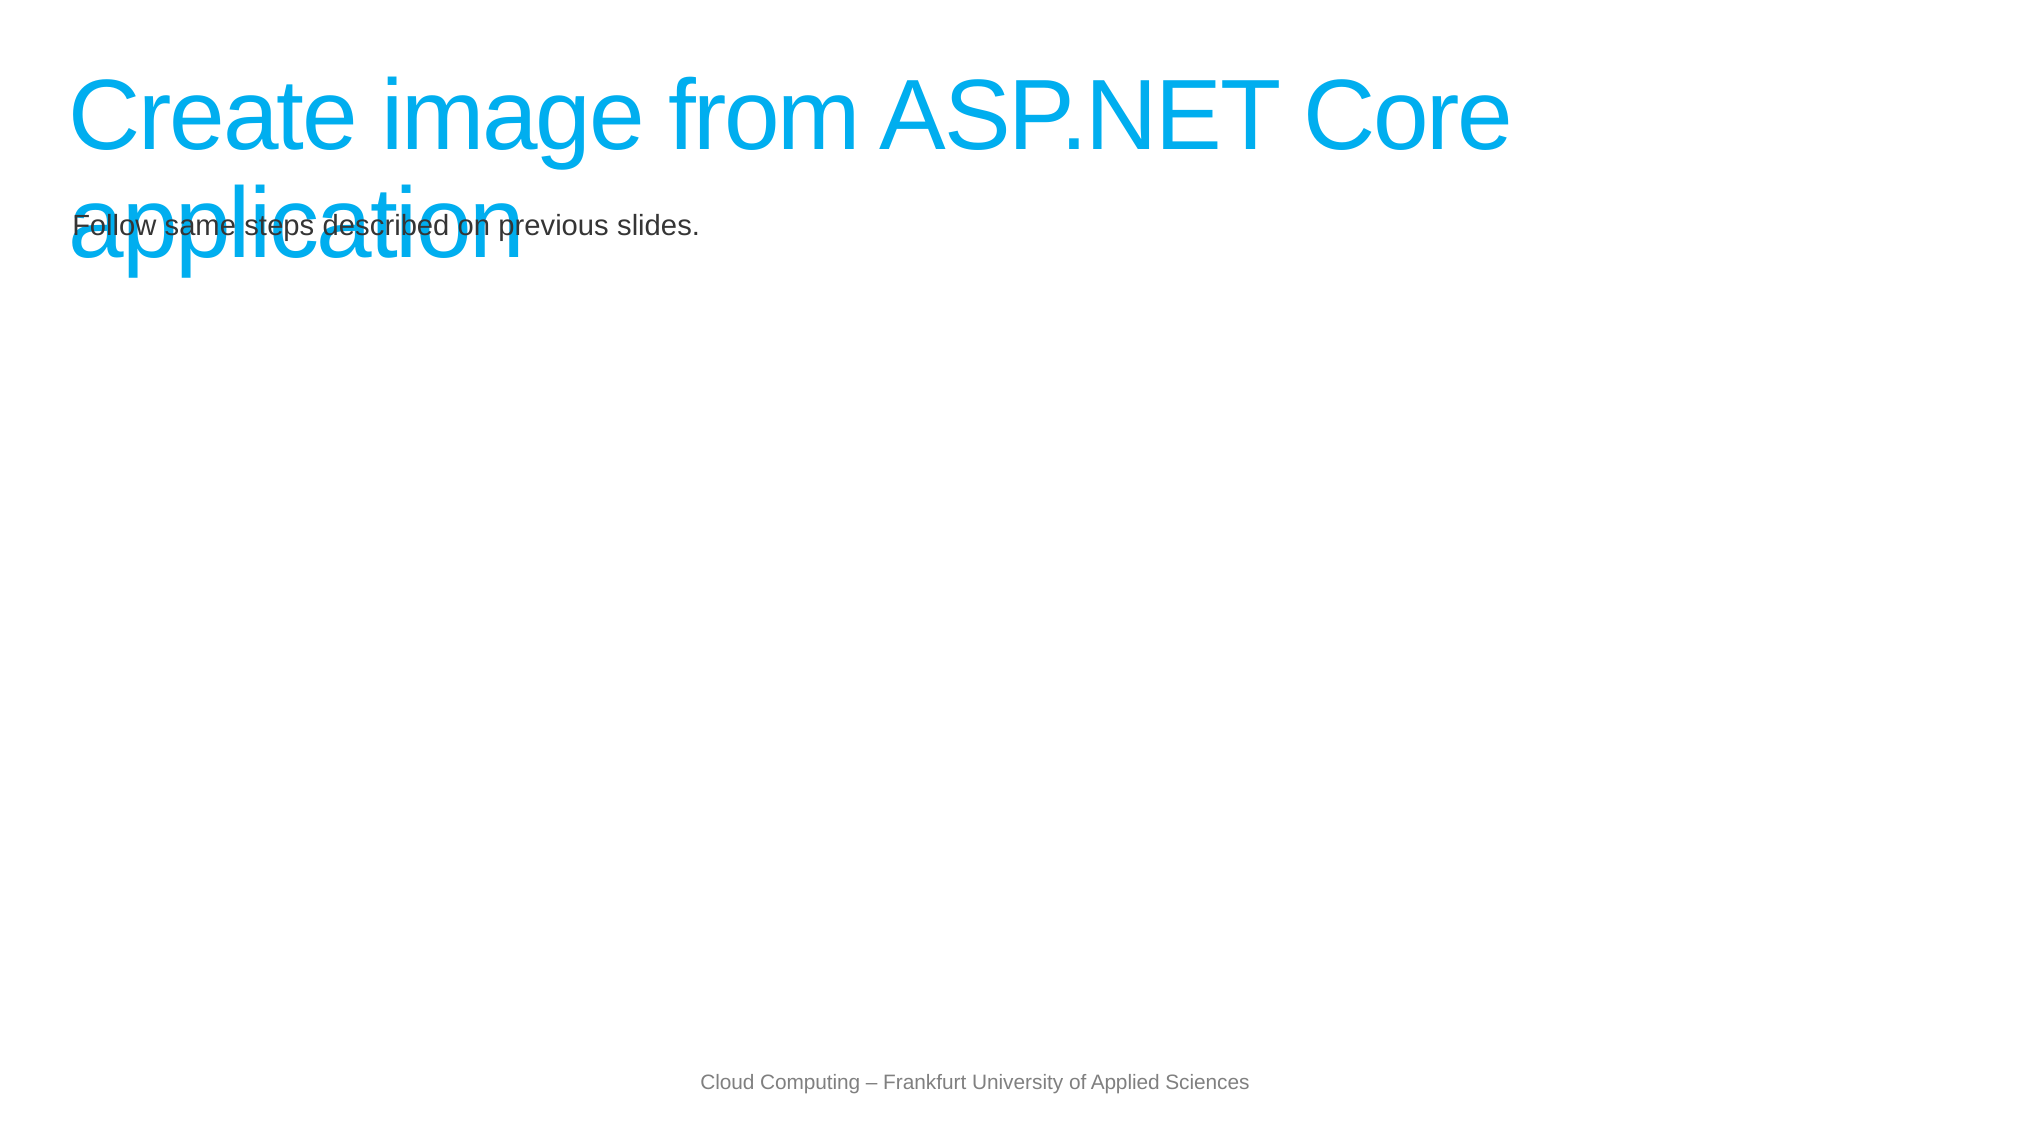

# Create image from ASP.NET Core application
Follow same steps described on previous slides.